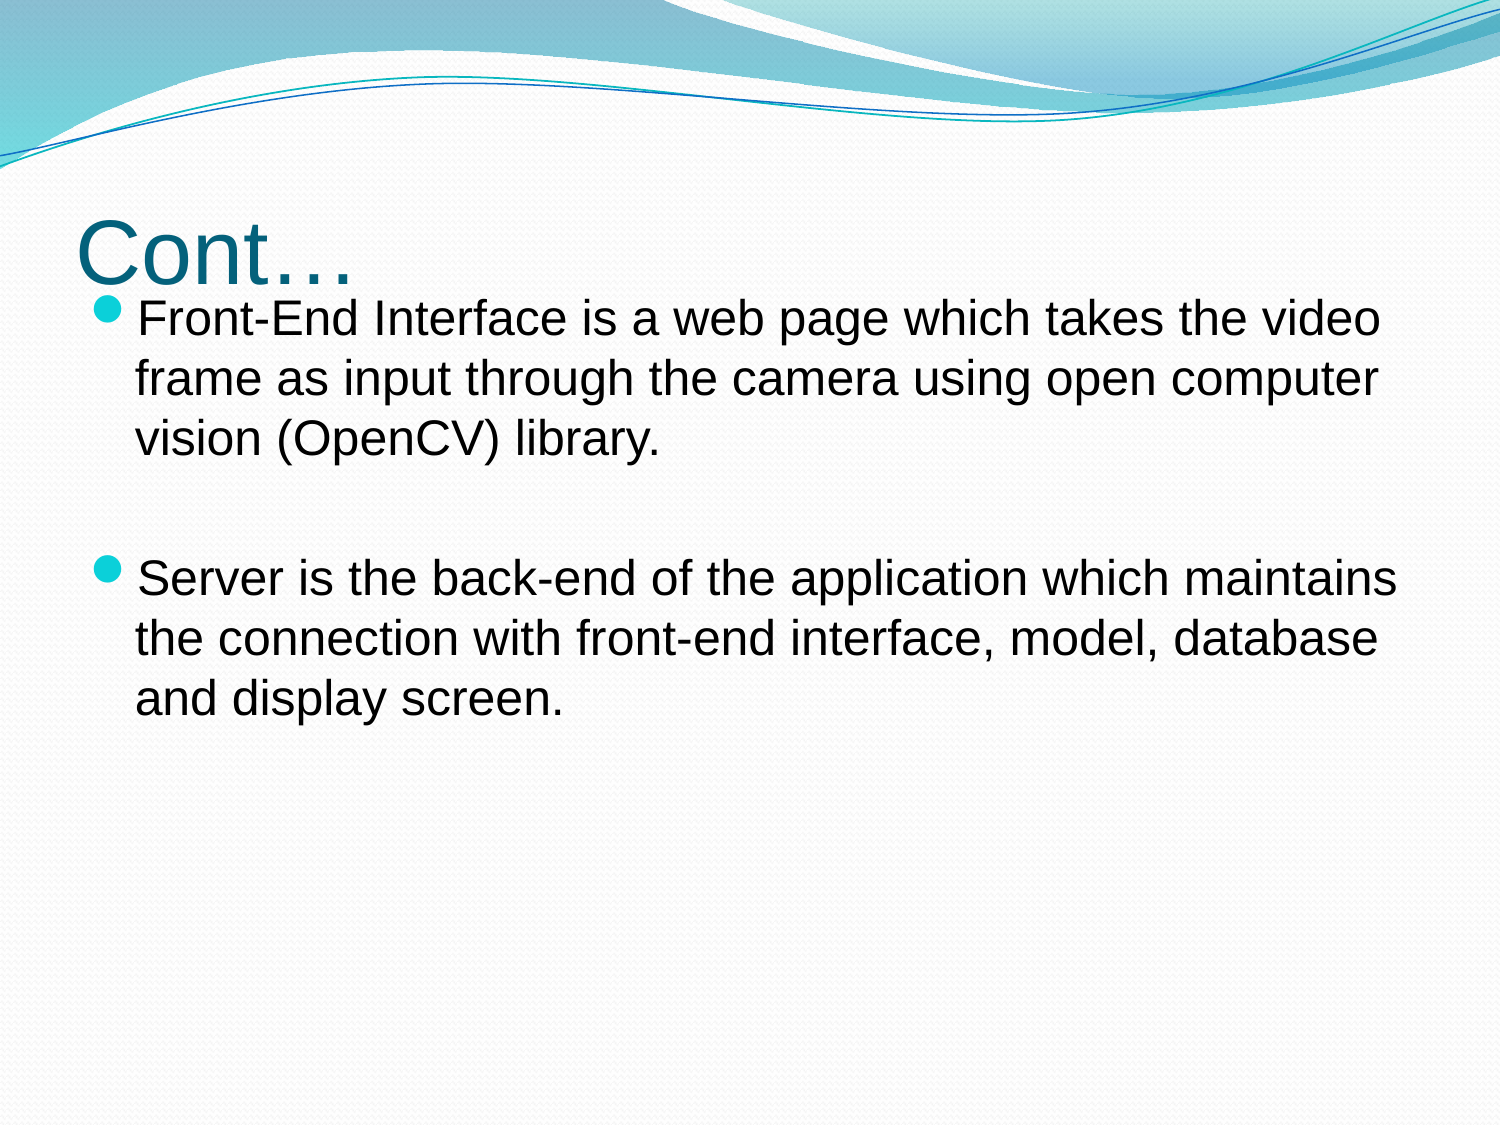

# Cont…

Front-End Interface is a web page which takes the video frame as input through the camera using open computer vision (OpenCV) library.

Server is the back-end of the application which maintains the connection with front-end interface, model, database and display screen.